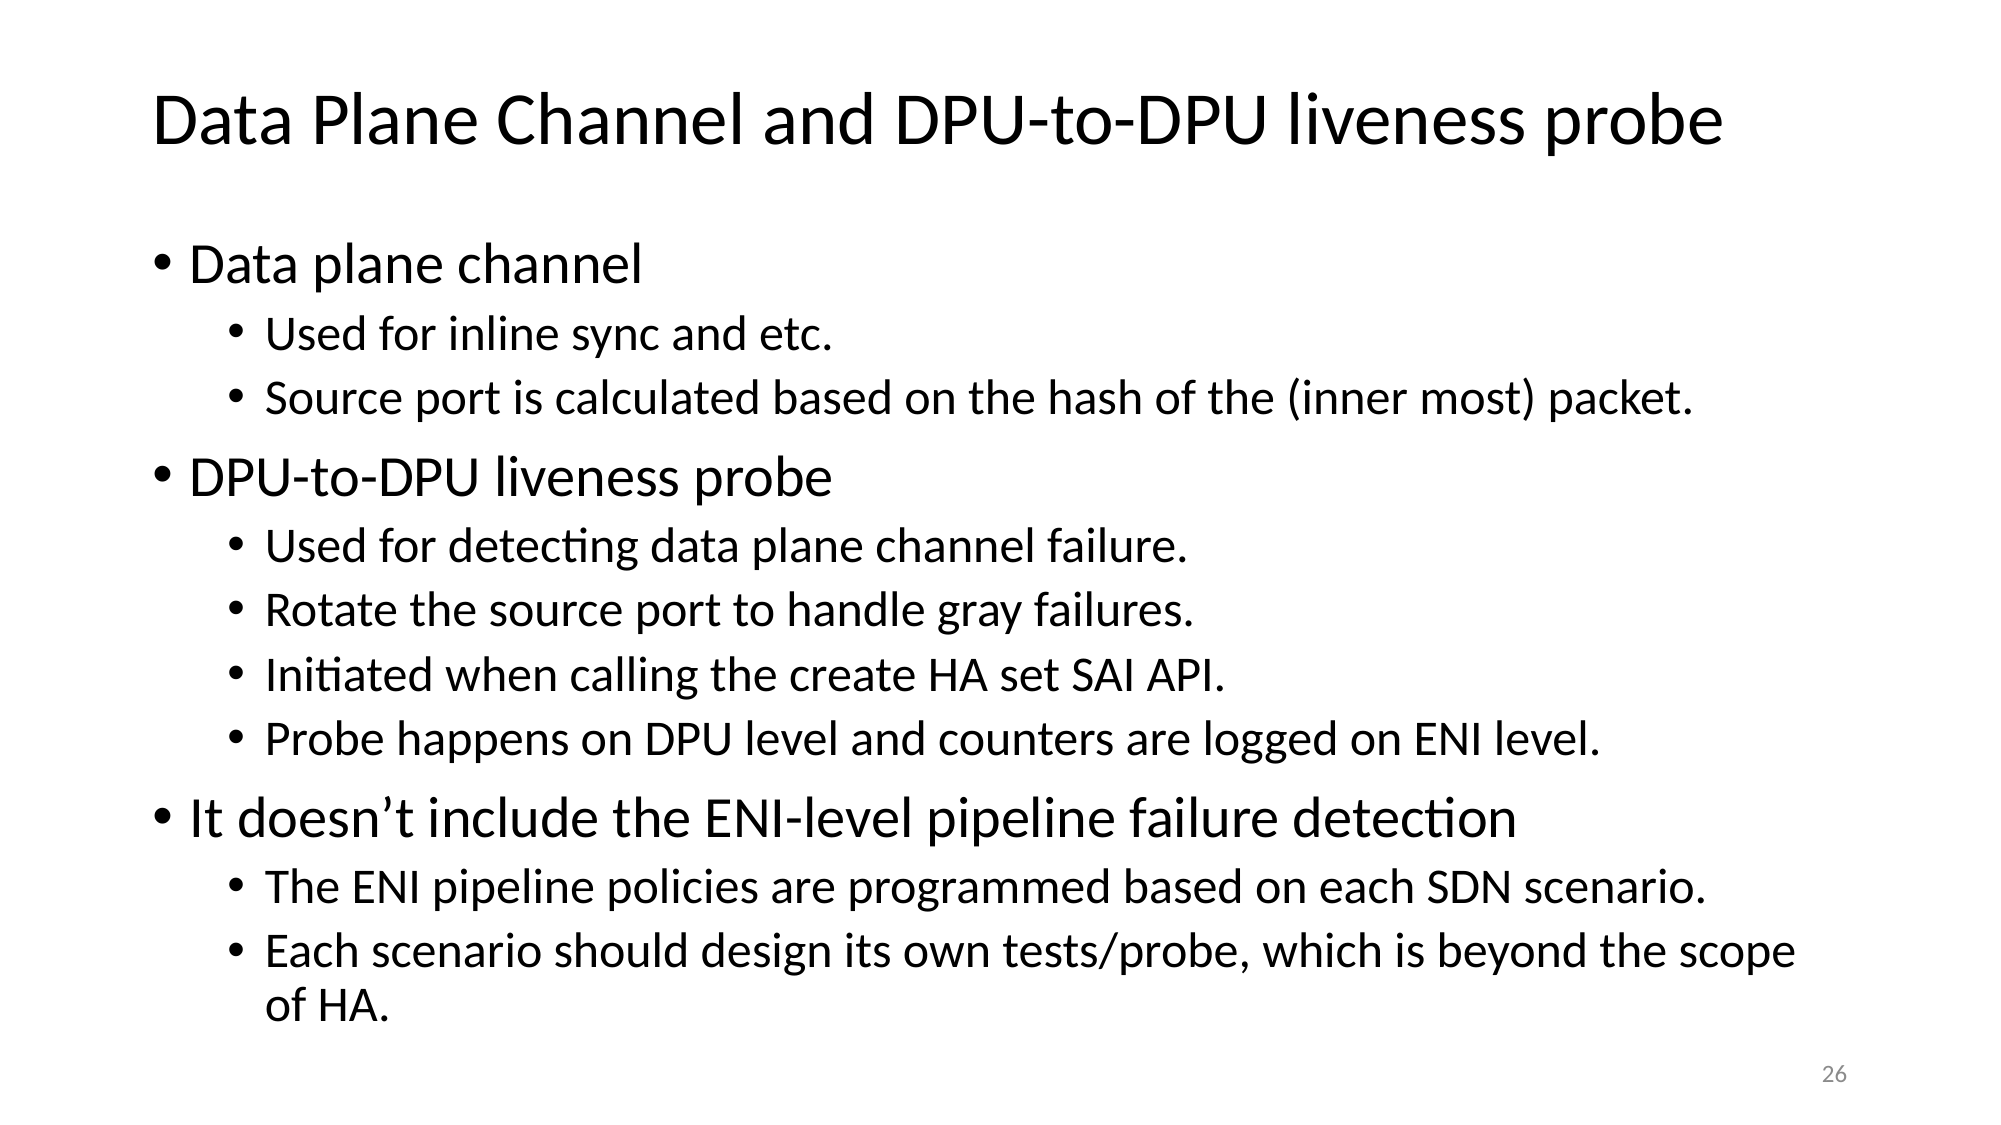

# Data Plane Channel and DPU-to-DPU liveness probe
Data plane channel
Used for inline sync and etc.
Source port is calculated based on the hash of the (inner most) packet.
DPU-to-DPU liveness probe
Used for detecting data plane channel failure.
Rotate the source port to handle gray failures.
Initiated when calling the create HA set SAI API.
Probe happens on DPU level and counters are logged on ENI level.
It doesn’t include the ENI-level pipeline failure detection
The ENI pipeline policies are programmed based on each SDN scenario.
Each scenario should design its own tests/probe, which is beyond the scope of HA.
26